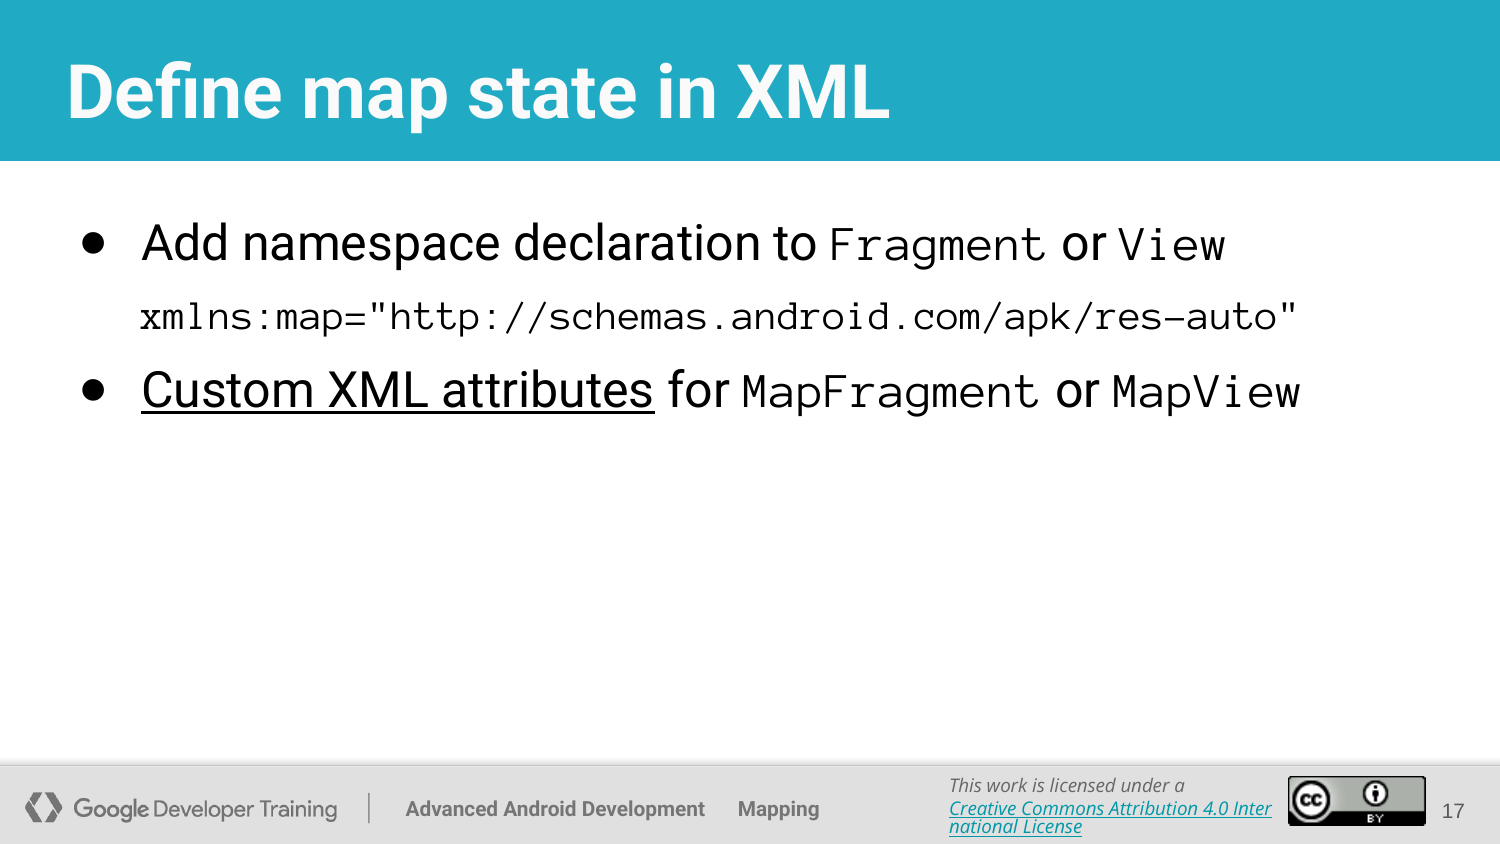

# Define map state in XML
Add namespace declaration to Fragment or View
xmlns:map="http://schemas.android.com/apk/res-auto"
Custom XML attributes for MapFragment or MapView

17